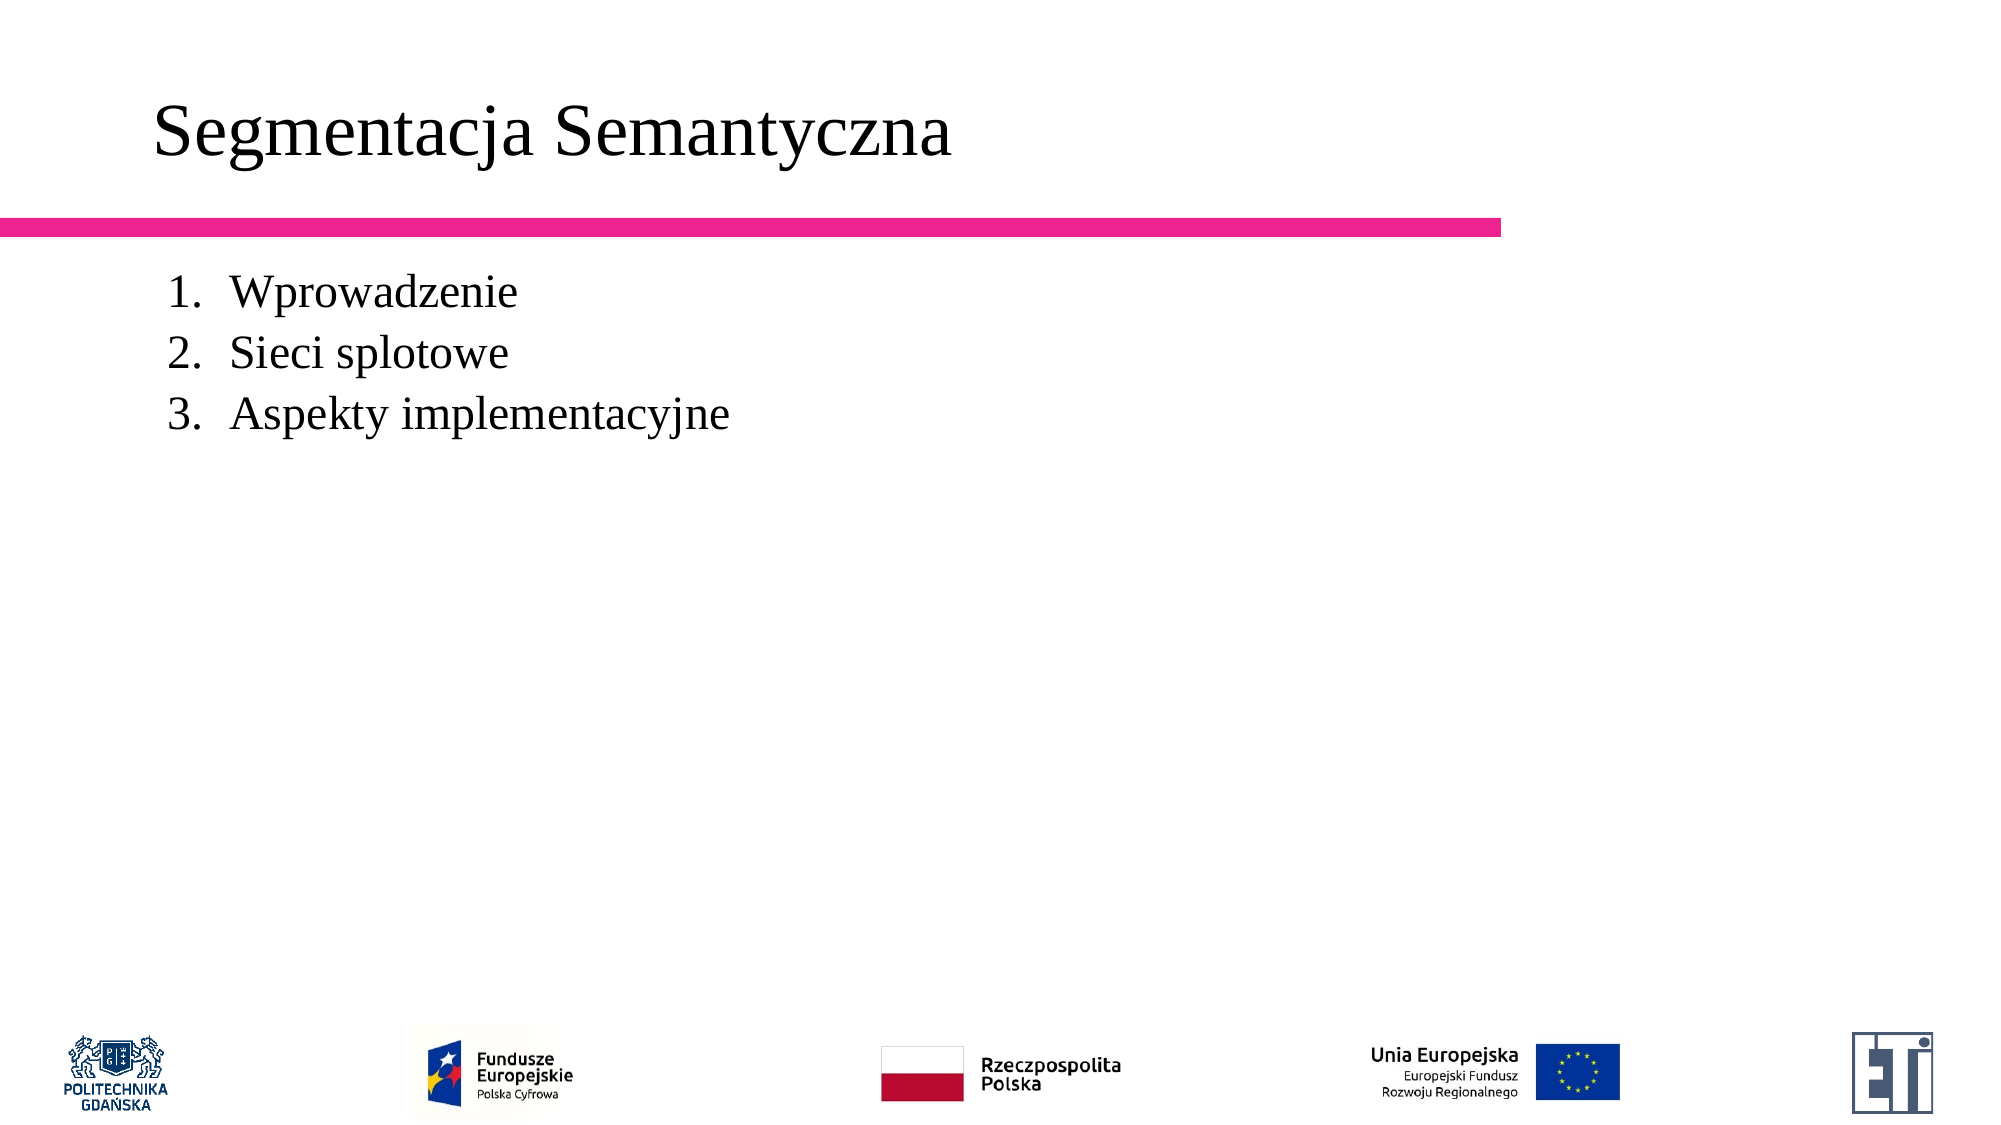

# Segmentacja Semantyczna
Wprowadzenie
Sieci splotowe
Aspekty implementacyjne